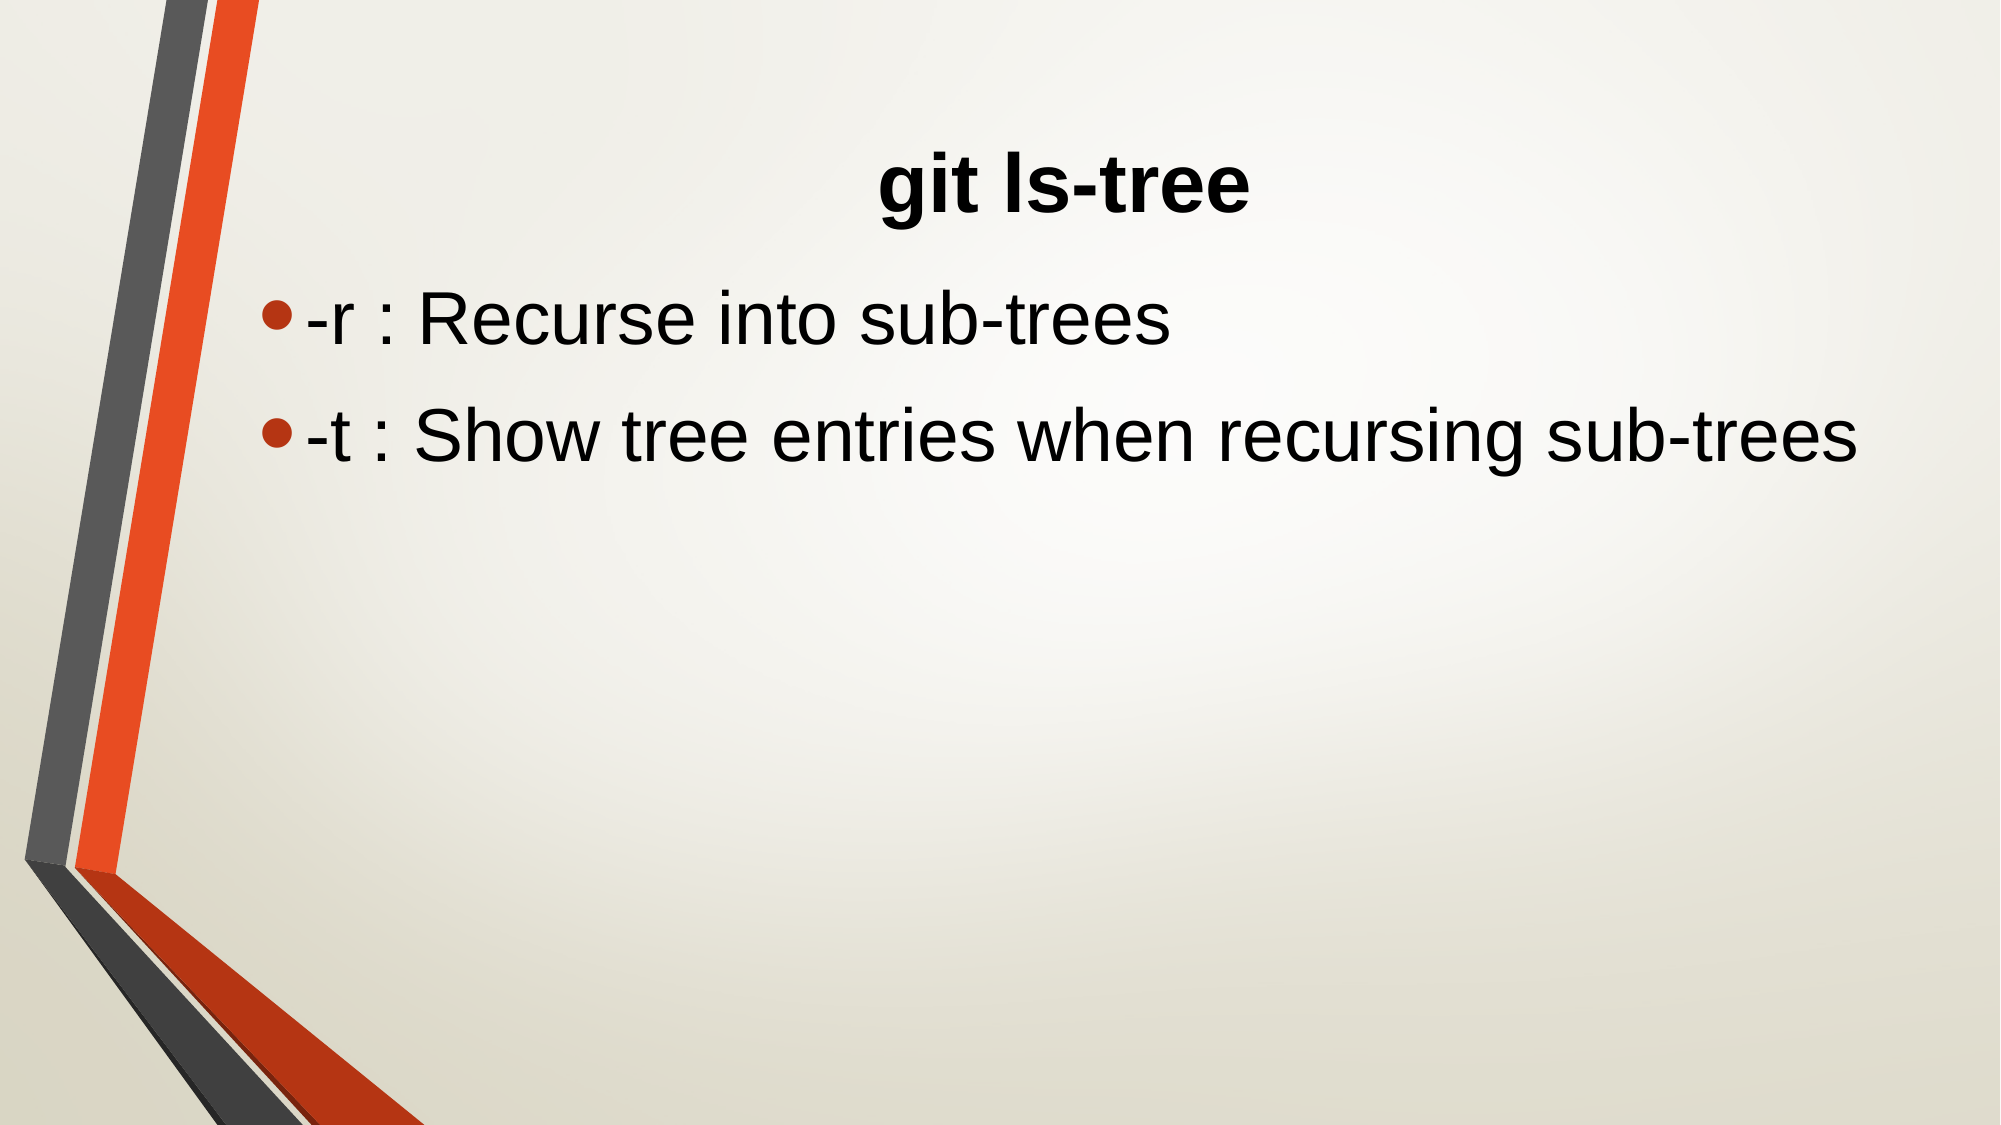

# git ls-tree
-r : Recurse into sub-trees
-t : Show tree entries when recursing sub-trees